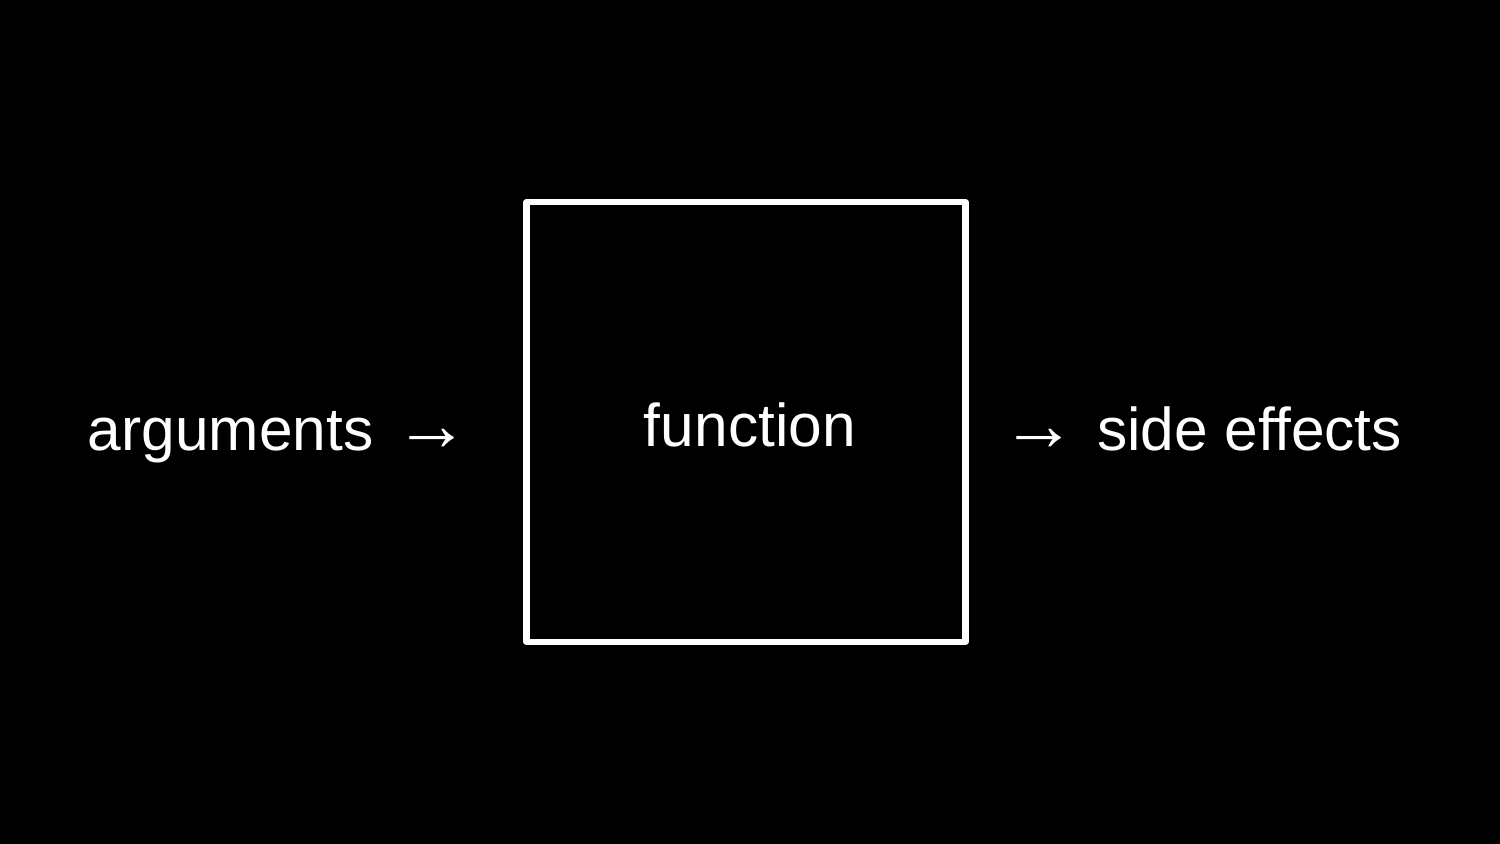

# function
arguments →
 → side effects